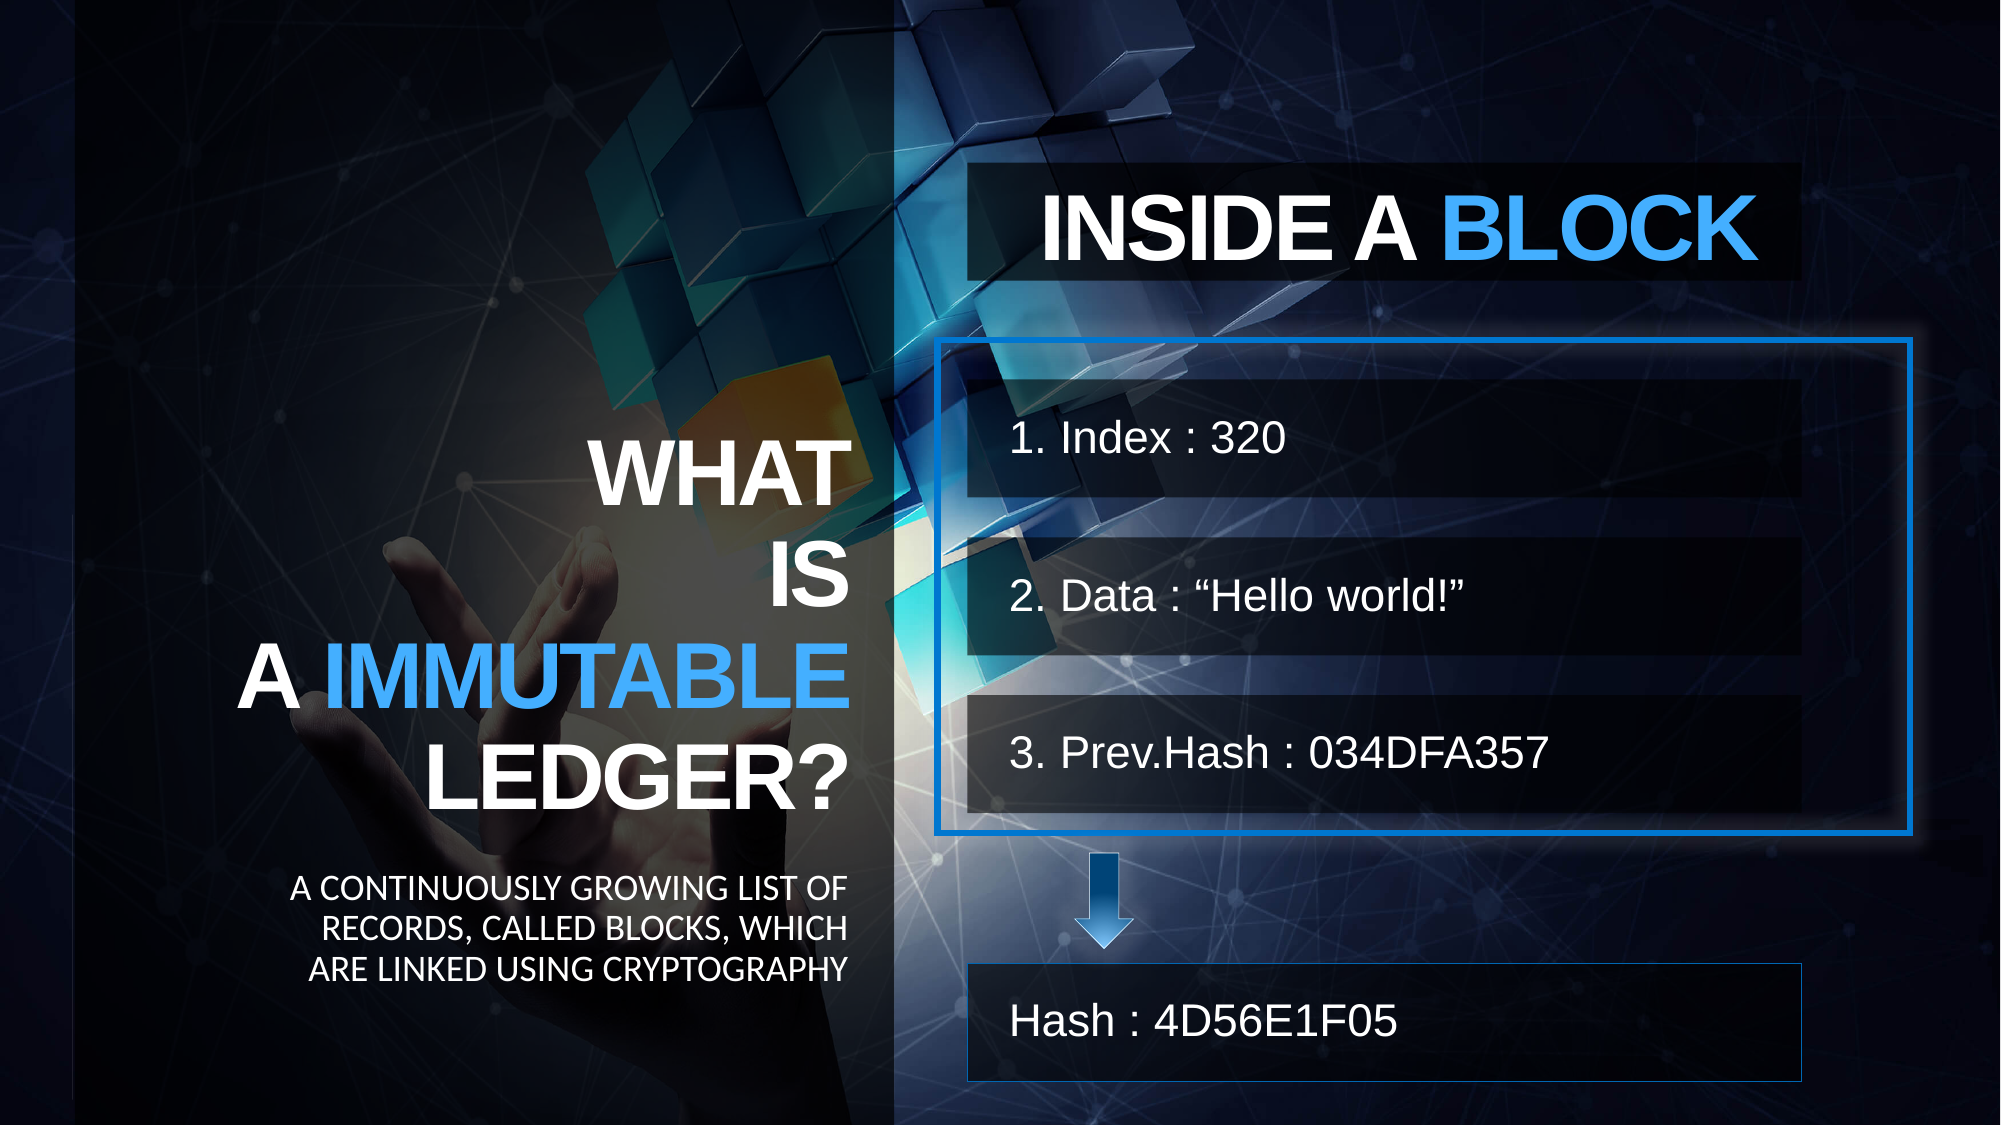

# What is A Immutable ledger?
Inside a block

1. Index : 320
2. Data : “Hello world!”
3. Prev.Hash : 034DFA357

a continuously growing list of records, called blocks, which are linked using cryptography
Hash : 4D56E1F05